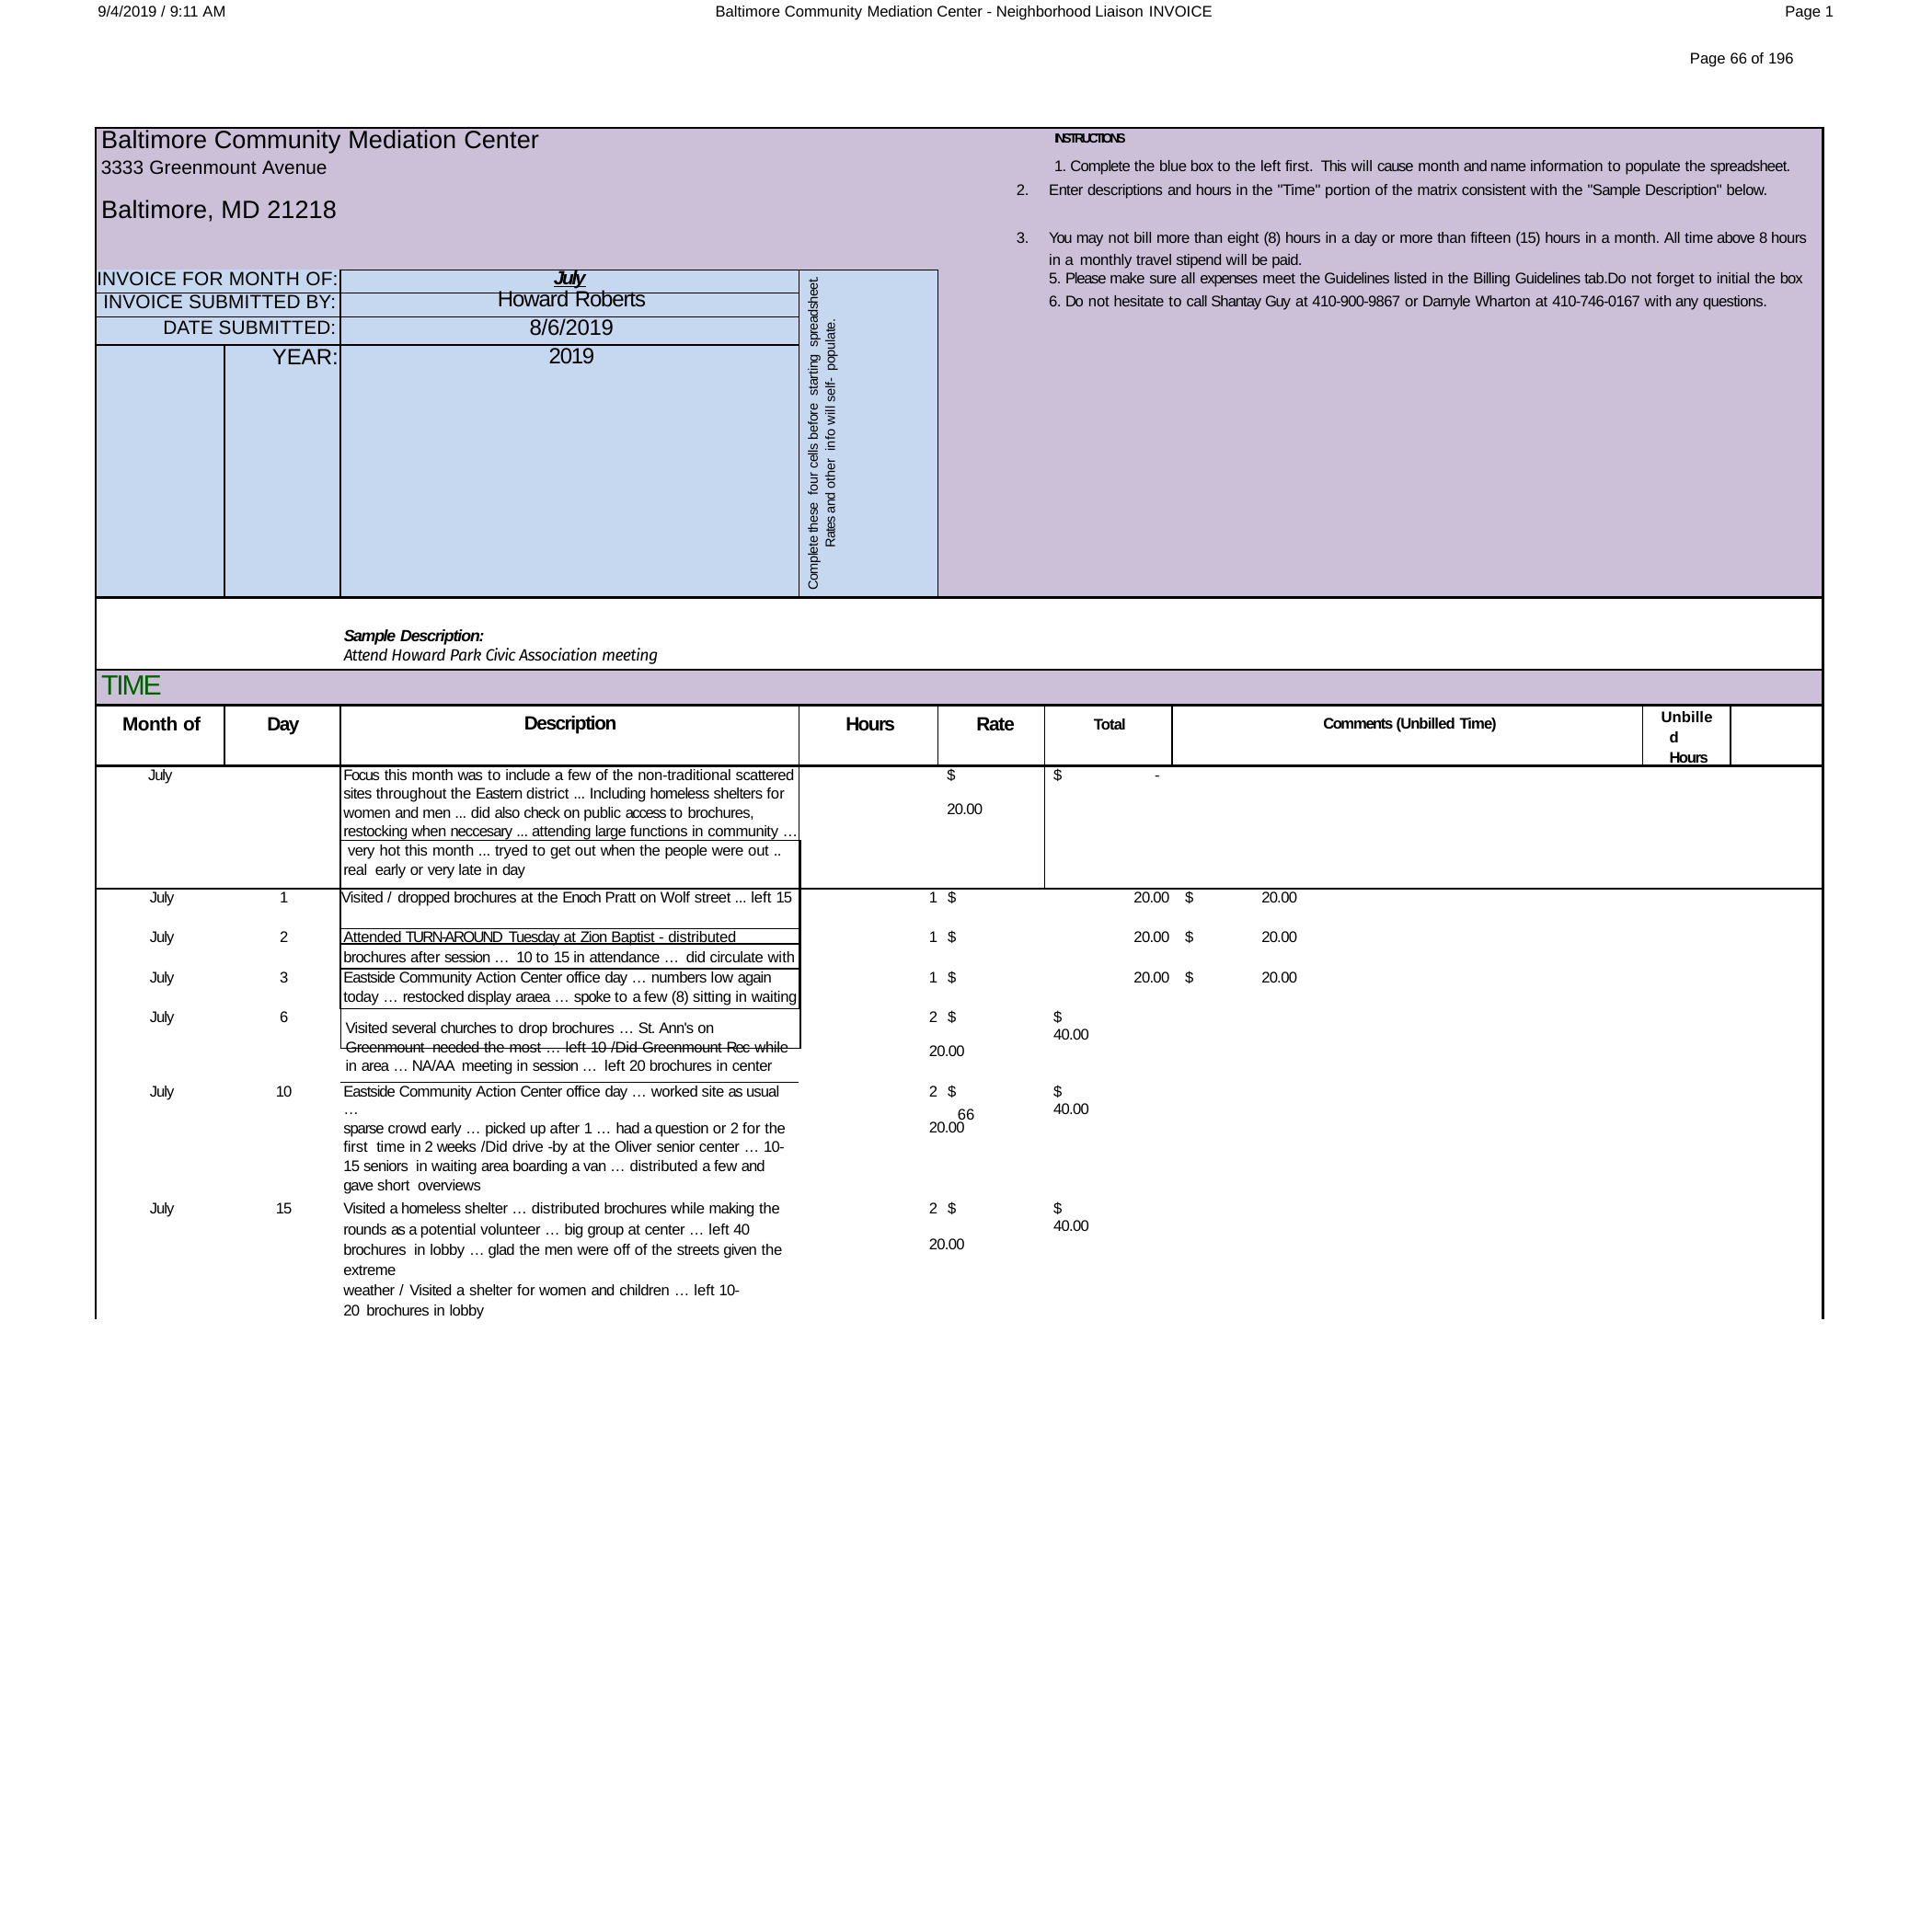

9/4/2019 / 9:11 AM
Baltimore Community Mediation Center - Neighborhood Liaison INVOICE
Page 1
Page 66 of 196
| Baltimore Community Mediation Center INSTRUCTIONS 3333 Greenmount Avenue 1. Complete the blue box to the left first. This will cause month and name information to populate the spreadsheet. Enter descriptions and hours in the "Time" portion of the matrix consistent with the "Sample Description" below. Baltimore, MD 21218 You may not bill more than eight (8) hours in a day or more than fifteen (15) hours in a month. All time above 8 hours in a monthly travel stipend will be paid. |  |  |  |  |  |  |  |  |
| --- | --- | --- | --- | --- | --- | --- | --- | --- |
| INVOICE FOR MONTH OF: |  | July | Complete these four cells before starting spreadsheet. Rates and other info will self- populate. | 5. Please make sure all expenses meet the Guidelines listed in the Billing Guidelines tab.Do not forget to initial the box |  |  |  |  |
| INVOICE SUBMITTED BY: |  | Howard Roberts |  | 6. Do not hesitate to call Shantay Guy at 410-900-9867 or Darnyle Wharton at 410-746-0167 with any questions. |  |  |  |  |
| DATE SUBMITTED: |  | 8/6/2019 |  |  |  |  |  |  |
|  | YEAR: | 2019 |  |  |  |  |  |  |
| Sample Description: Attend Howard Park Civic Association meeting |  |  |  |  |  |  |  |  |
| TIME |  |  |  |  |  |  |  |  |
| Month of | Day | Description | Hours | Rate | Total | Comments (Unbilled Time) | Unbilled Hours |  |
| July |  | Focus this month was to include a few of the non-traditional scattered sites throughout the Eastern district ... Including homeless shelters for women and men ... did also check on public access to brochures, restocking when neccesary ... attending large functions in community … very hot this month ... tryed to get out when the people were out .. real early or very late in day | $ 20.00 |  | $ - |  |  |  |
| July | 1 | Visited / dropped brochures at the Enoch Pratt on Wolf street ... left 15 | 1 $ 20.00 $ 20.00 |  |  |  |  |  |
| July | 2 | Attended TURN-AROUND Tuesday at Zion Baptist - distributed brochures after session … 10 to 15 in attendance … did circulate with | 1 $ 20.00 $ 20.00 |  |  |  |  |  |
| July | 3 | Eastside Community Action Center office day … numbers low again today … restocked display araea … spoke to a few (8) sitting in waiting | 1 $ 20.00 $ 20.00 |  |  |  |  |  |
| July | 6 | Visited several churches to drop brochures … St. Ann's on Greenmount needed the most … left 10 /Did Greenmount Rec while in area … NA/AA meeting in session … left 20 brochures in center | 2 $ 20.00 |  | $ 40.00 |  |  |  |
| July | 10 | Eastside Community Action Center office day … worked site as usual … sparse crowd early … picked up after 1 … had a question or 2 for the first time in 2 weeks /Did drive -by at the Oliver senior center … 10-15 seniors in waiting area boarding a van … distributed a few and gave short overviews | 2 $ 20.00 |  | $ 40.00 |  |  |  |
| July | 15 | Visited a homeless shelter … distributed brochures while making the rounds as a potential volunteer … big group at center … left 40 brochures in lobby … glad the men were off of the streets given the extreme weather / Visited a shelter for women and children … left 10-20 brochures in lobby | 2 $ 20.00 |  | $ 40.00 |  |  |  |

66